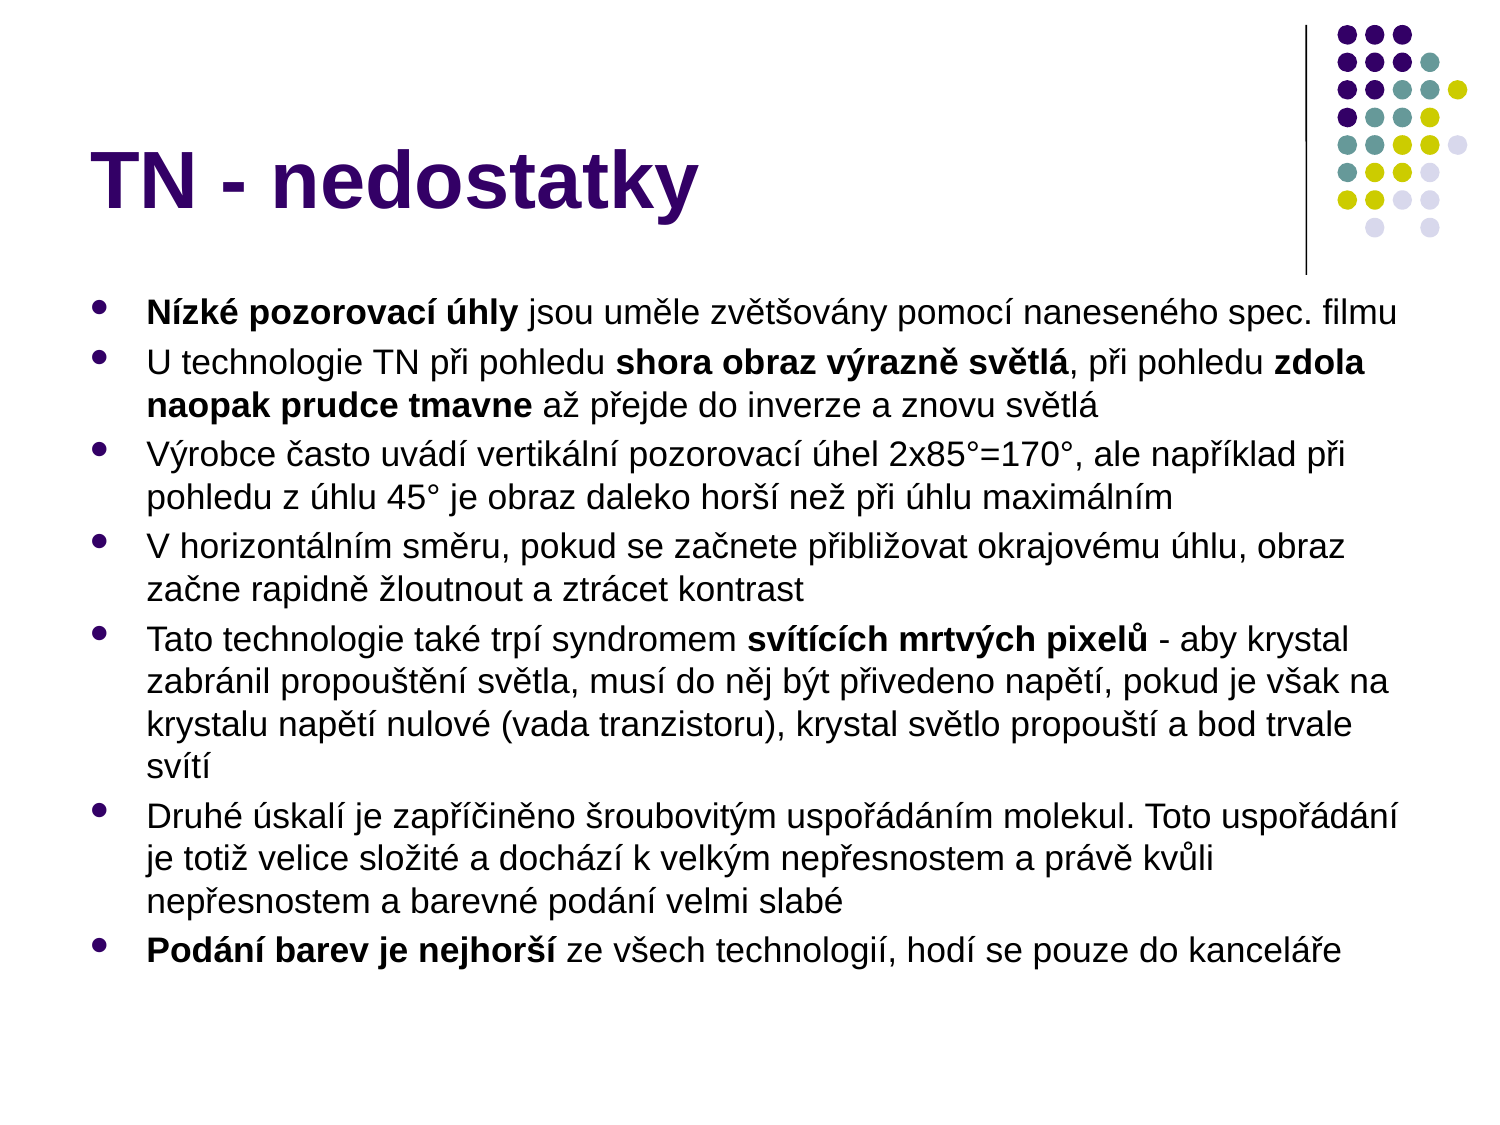

# TN - nedostatky
Nízké pozorovací úhly jsou uměle zvětšovány pomocí naneseného spec. filmu
U technologie TN při pohledu shora obraz výrazně světlá, při pohledu zdola naopak prudce tmavne až přejde do inverze a znovu světlá
Výrobce často uvádí vertikální pozorovací úhel 2x85°=170°, ale například při pohledu z úhlu 45° je obraz daleko horší než při úhlu maximálním
V horizontálním směru, pokud se začnete přibližovat okrajovému úhlu, obraz začne rapidně žloutnout a ztrácet kontrast
Tato technologie také trpí syndromem svítících mrtvých pixelů - aby krystal zabránil propouštění světla, musí do něj být přivedeno napětí, pokud je však na krystalu napětí nulové (vada tranzistoru), krystal světlo propouští a bod trvale svítí
Druhé úskalí je zapříčiněno šroubovitým uspořádáním molekul. Toto uspořádání je totiž velice složité a dochází k velkým nepřesnostem a právě kvůli nepřesnostem a barevné podání velmi slabé
Podání barev je nejhorší ze všech technologií, hodí se pouze do kanceláře